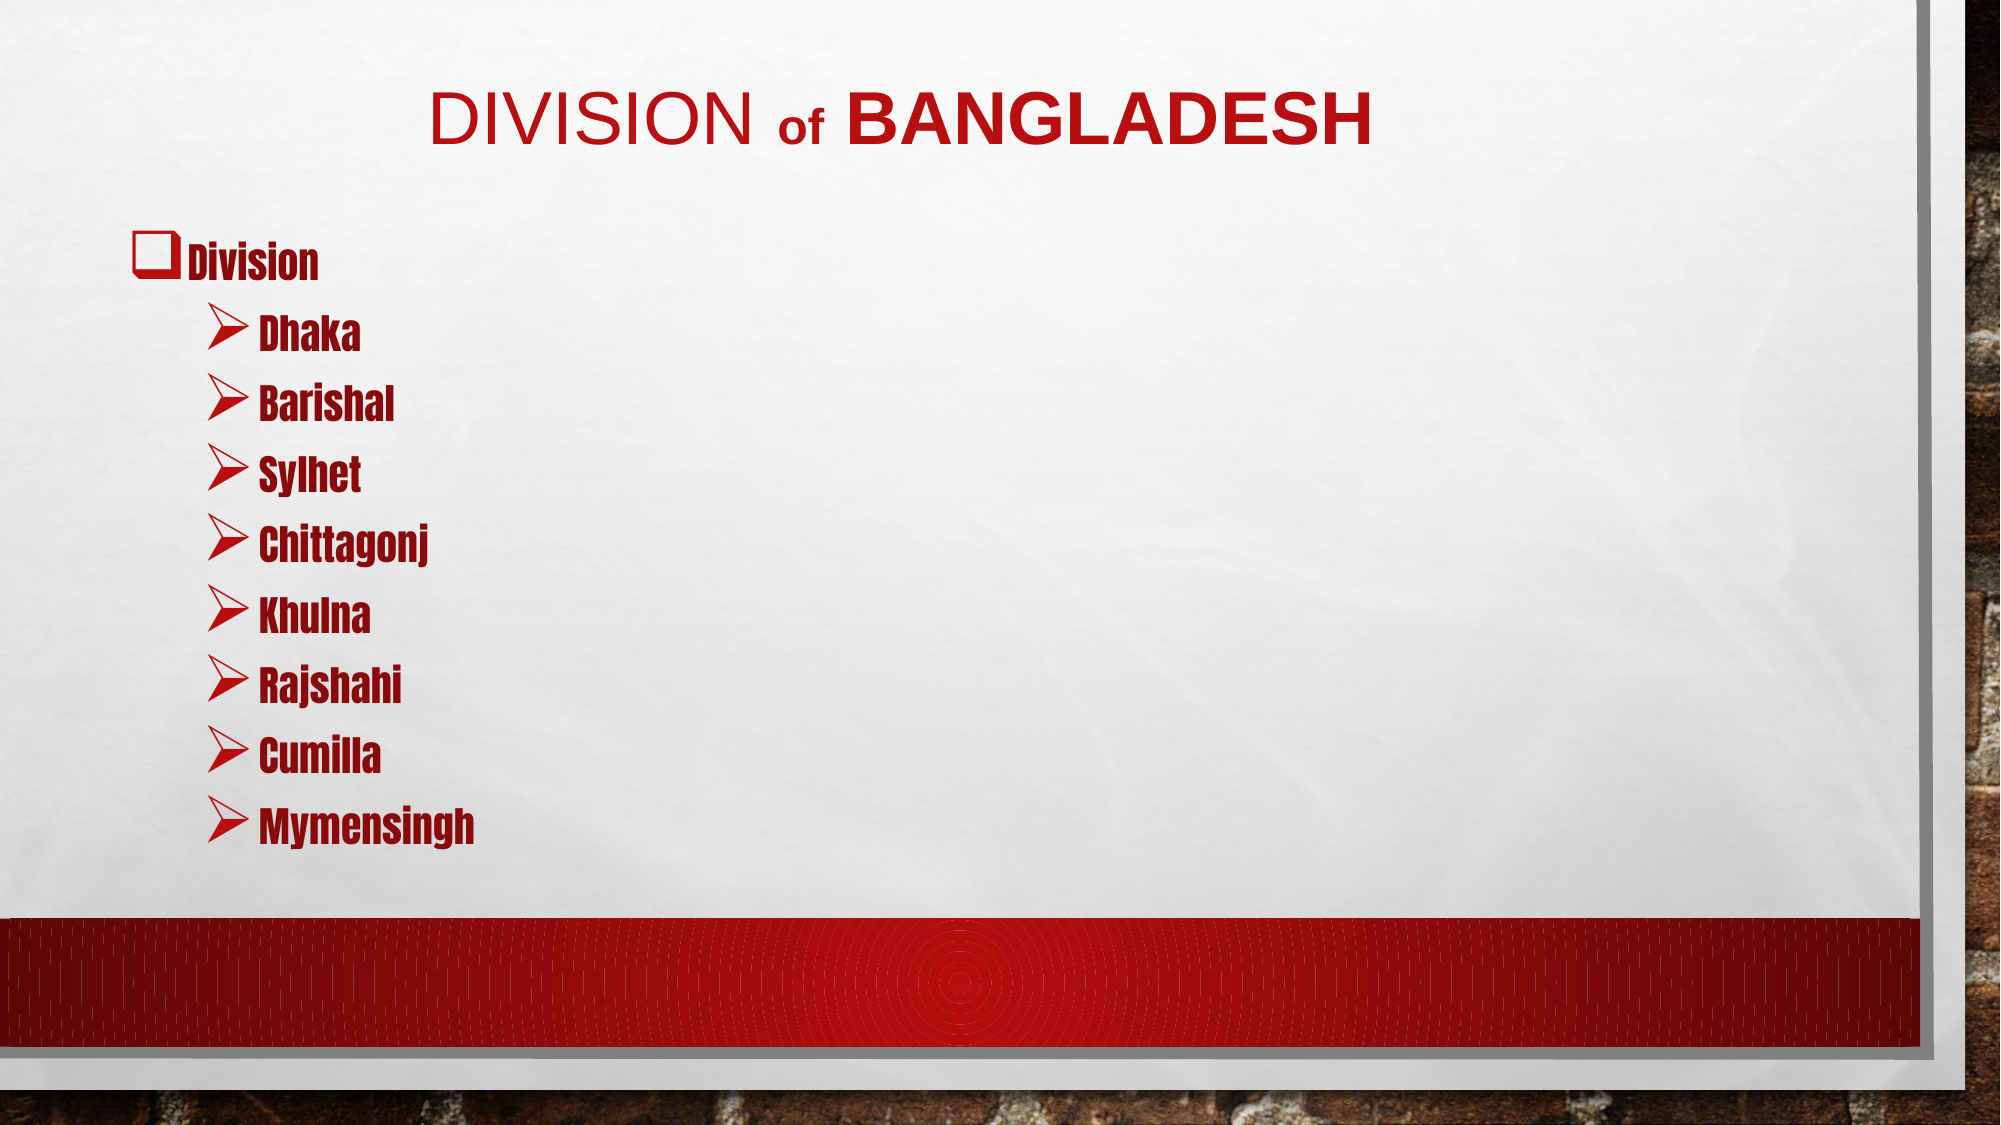

# Division of Bangladesh
Division
Dhaka
Barishal
Sylhet
Chittagonj
Khulna
Rajshahi
Cumilla
Mymensingh